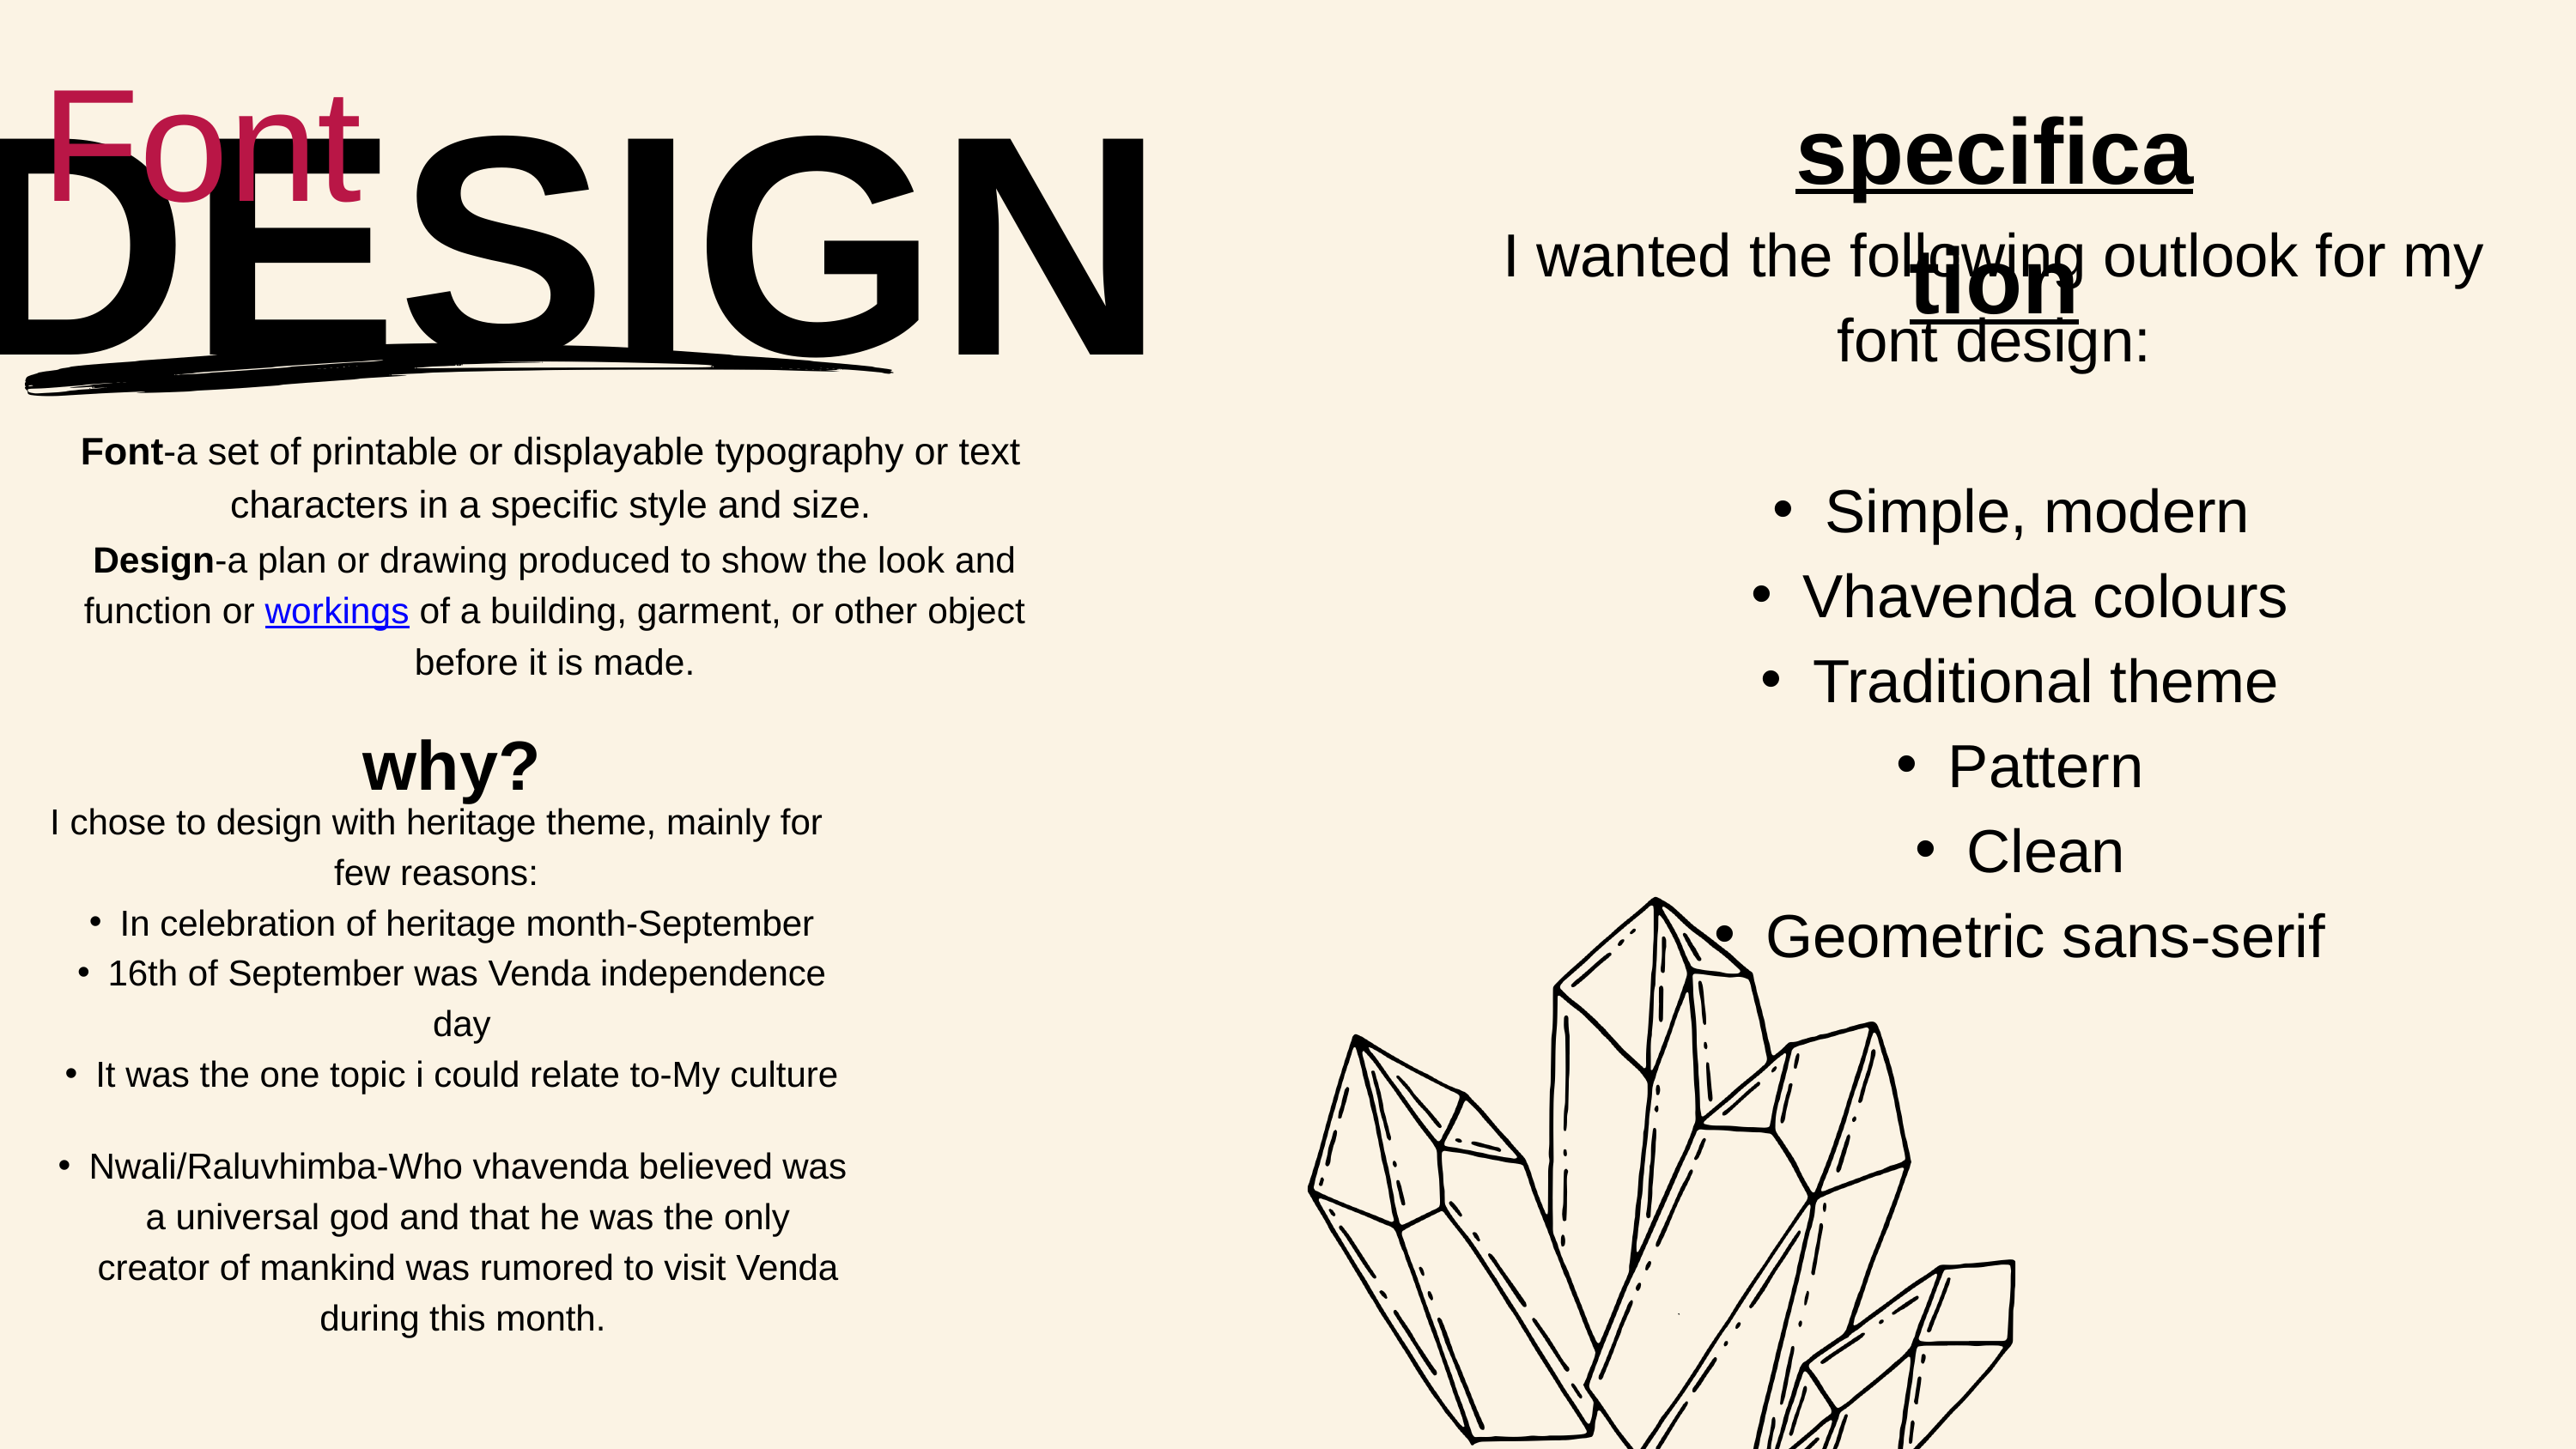

specification
Font
DESIGN
I wanted the following outlook for my font design:

Simple, modern
Vhavenda colours
Traditional theme
Pattern
Clean
Geometric sans-serif

Font-a set of printable or displayable typography or text characters in a specific style and size.
Design-a plan or drawing produced to show the look and function or workings of a building, garment, or other object before it is made.
why?
I chose to design with heritage theme, mainly for few reasons:
In celebration of heritage month-September
16th of September was Venda independence day
It was the one topic i could relate to-My culture

Nwali/Raluvhimba-Who vhavenda believed was a universal god and that he was the only creator of mankind was rumored to visit Venda during this month.